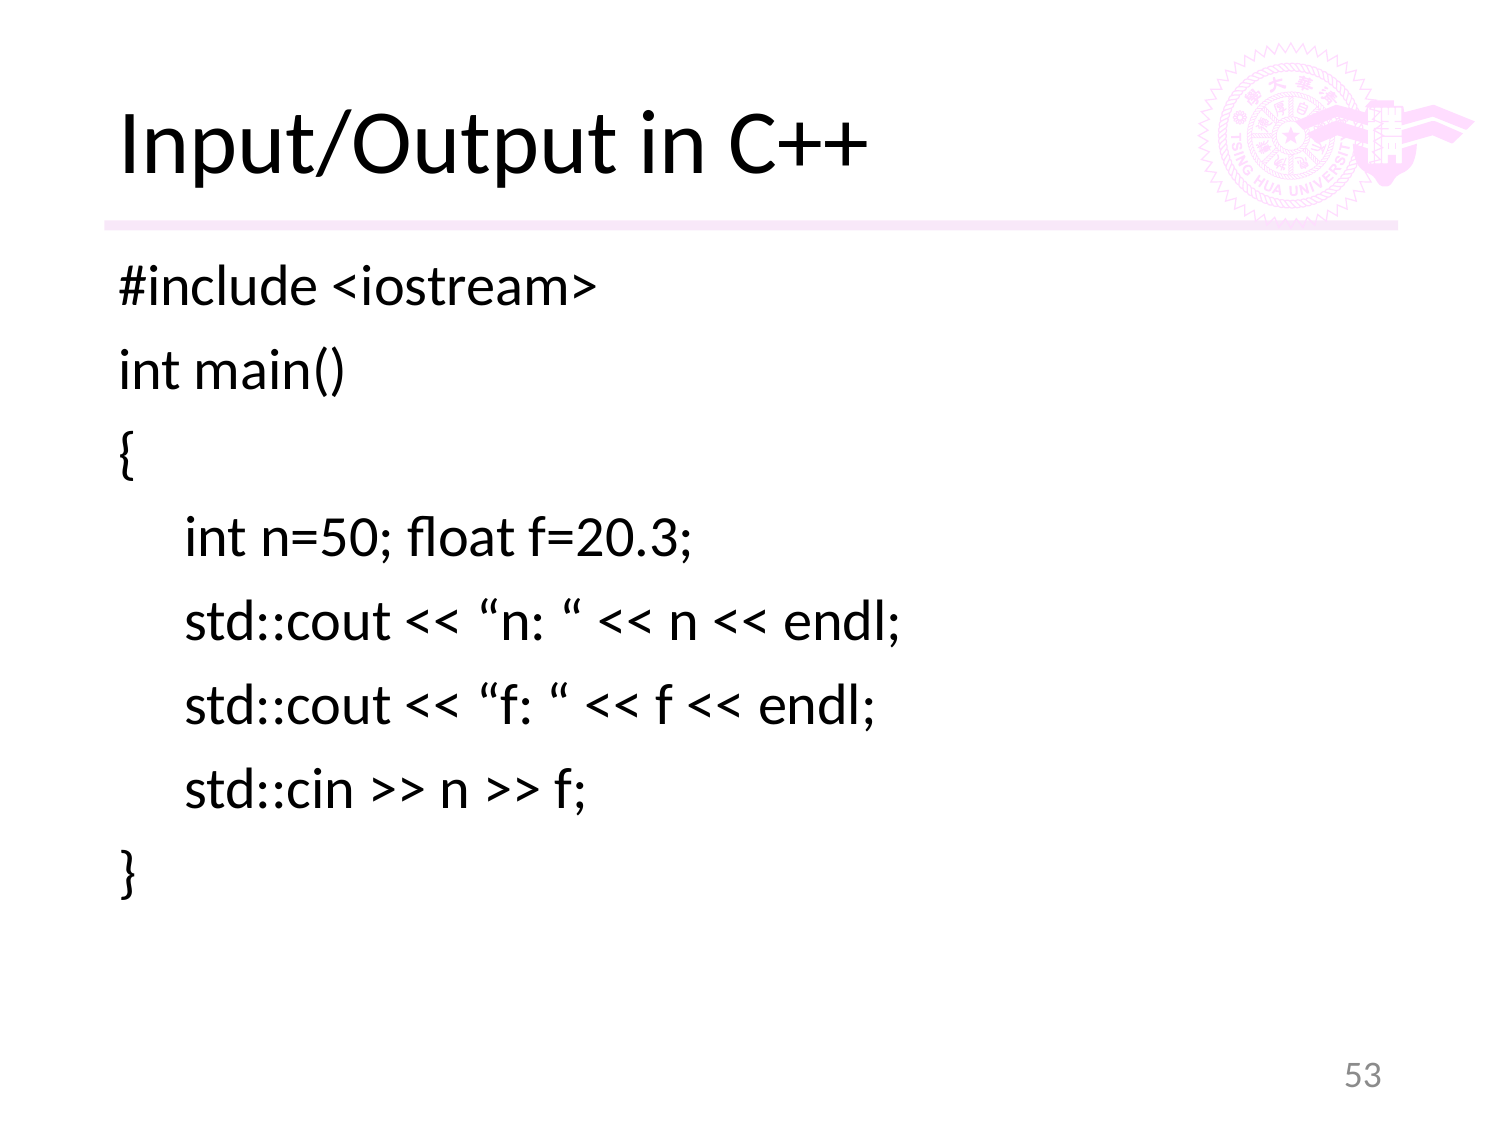

# Input/Output in C++
#include <iostream>
int main()
{
     int n=50; float f=20.3;
     std::cout << “n: “ << n << endl;
     std::cout << “f: “ << f << endl;
     std::cin >> n >> f;
}
53